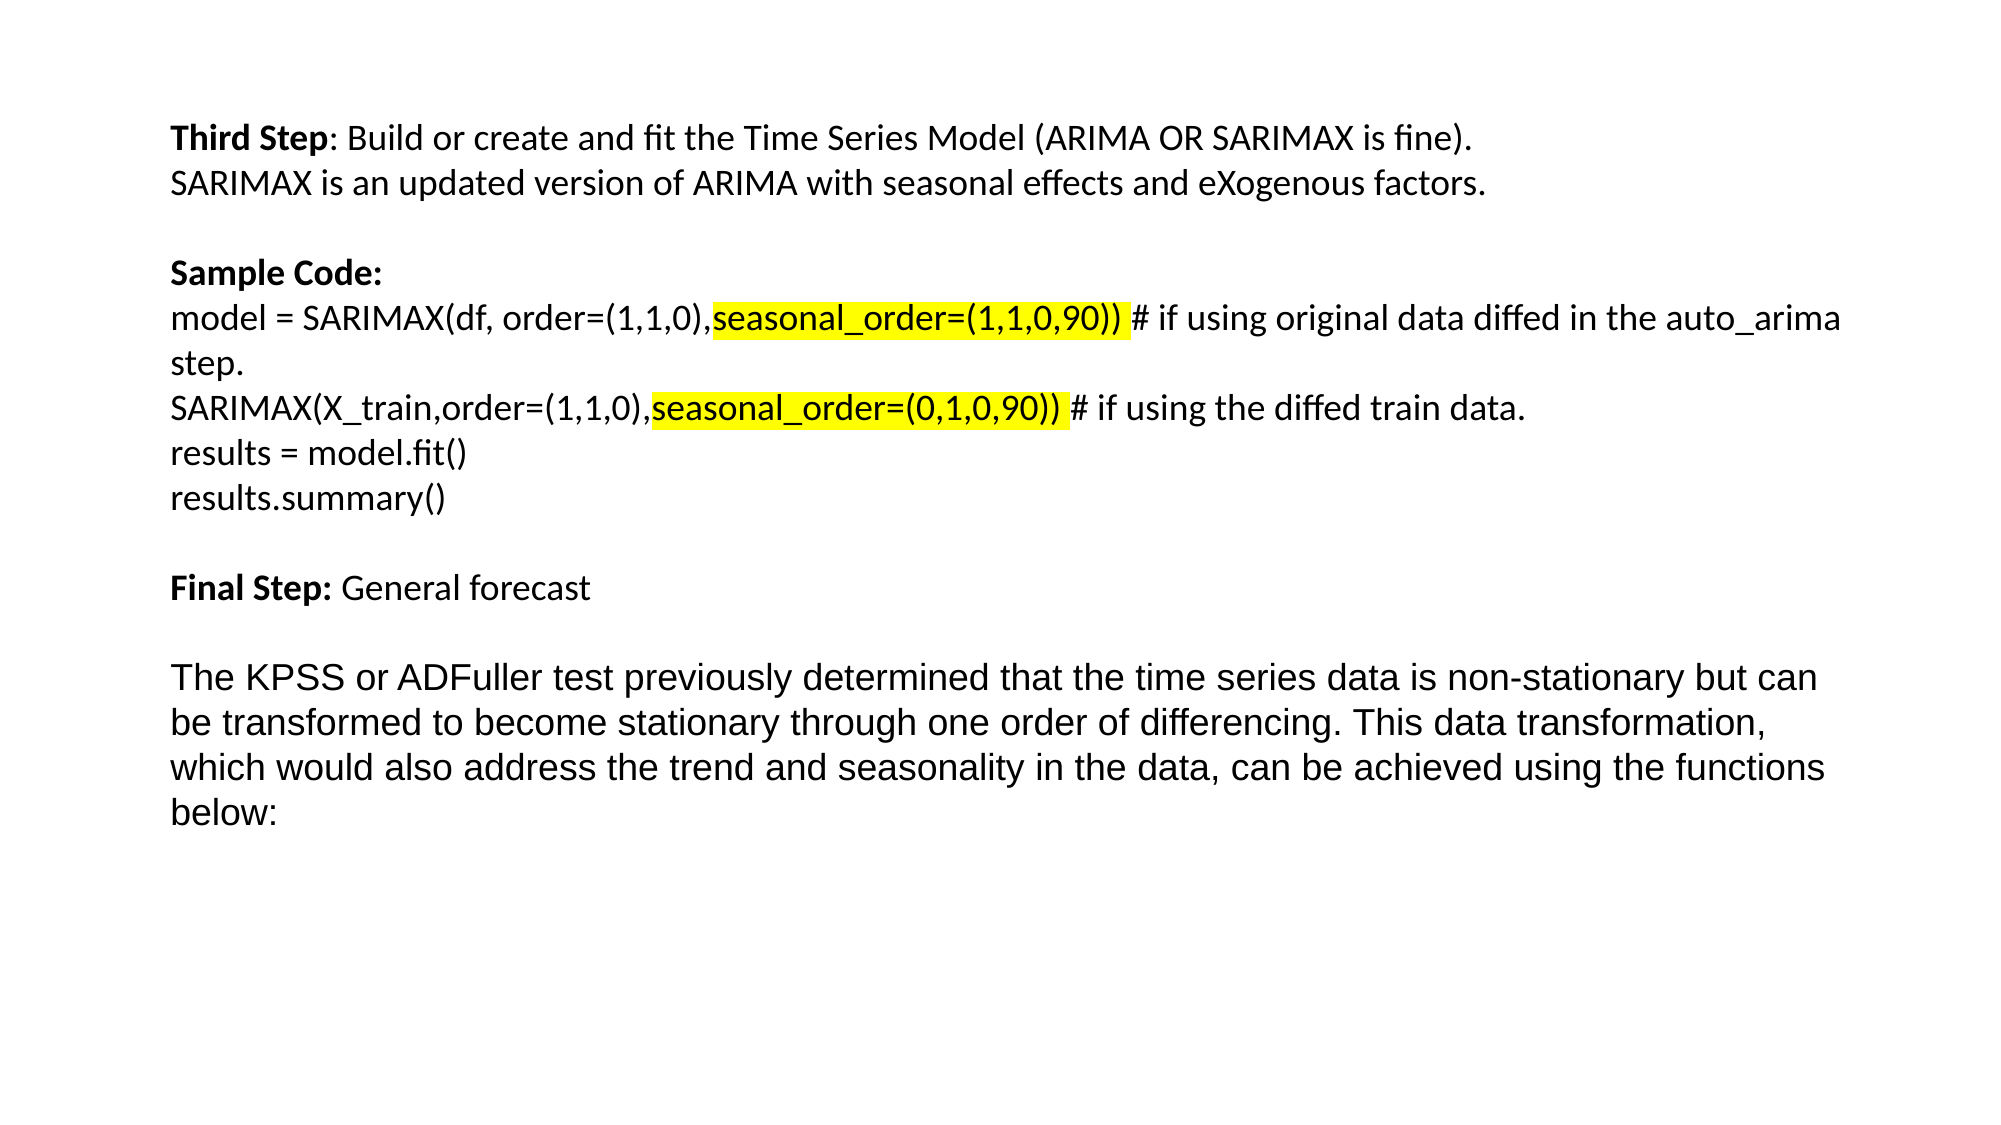

Third Step: Build or create and fit the Time Series Model (ARIMA OR SARIMAX is fine).
SARIMAX is an updated version of ARIMA with seasonal effects and eXogenous factors.

Sample Code:
model = SARIMAX(df, order=(1,1,0),seasonal_order=(1,1,0,90)) # if using original data diffed in the auto_arima step.
SARIMAX(X_train,order=(1,1,0),seasonal_order=(0,1,0,90)) # if using the diffed train data.
results = model.fit()
results.summary()

Final Step: General forecast

The KPSS or ADFuller test previously determined that the time series data is non-stationary but can be transformed to become stationary through one order of differencing. This data transformation, which would also address the trend and seasonality in the data, can be achieved using the functions below: